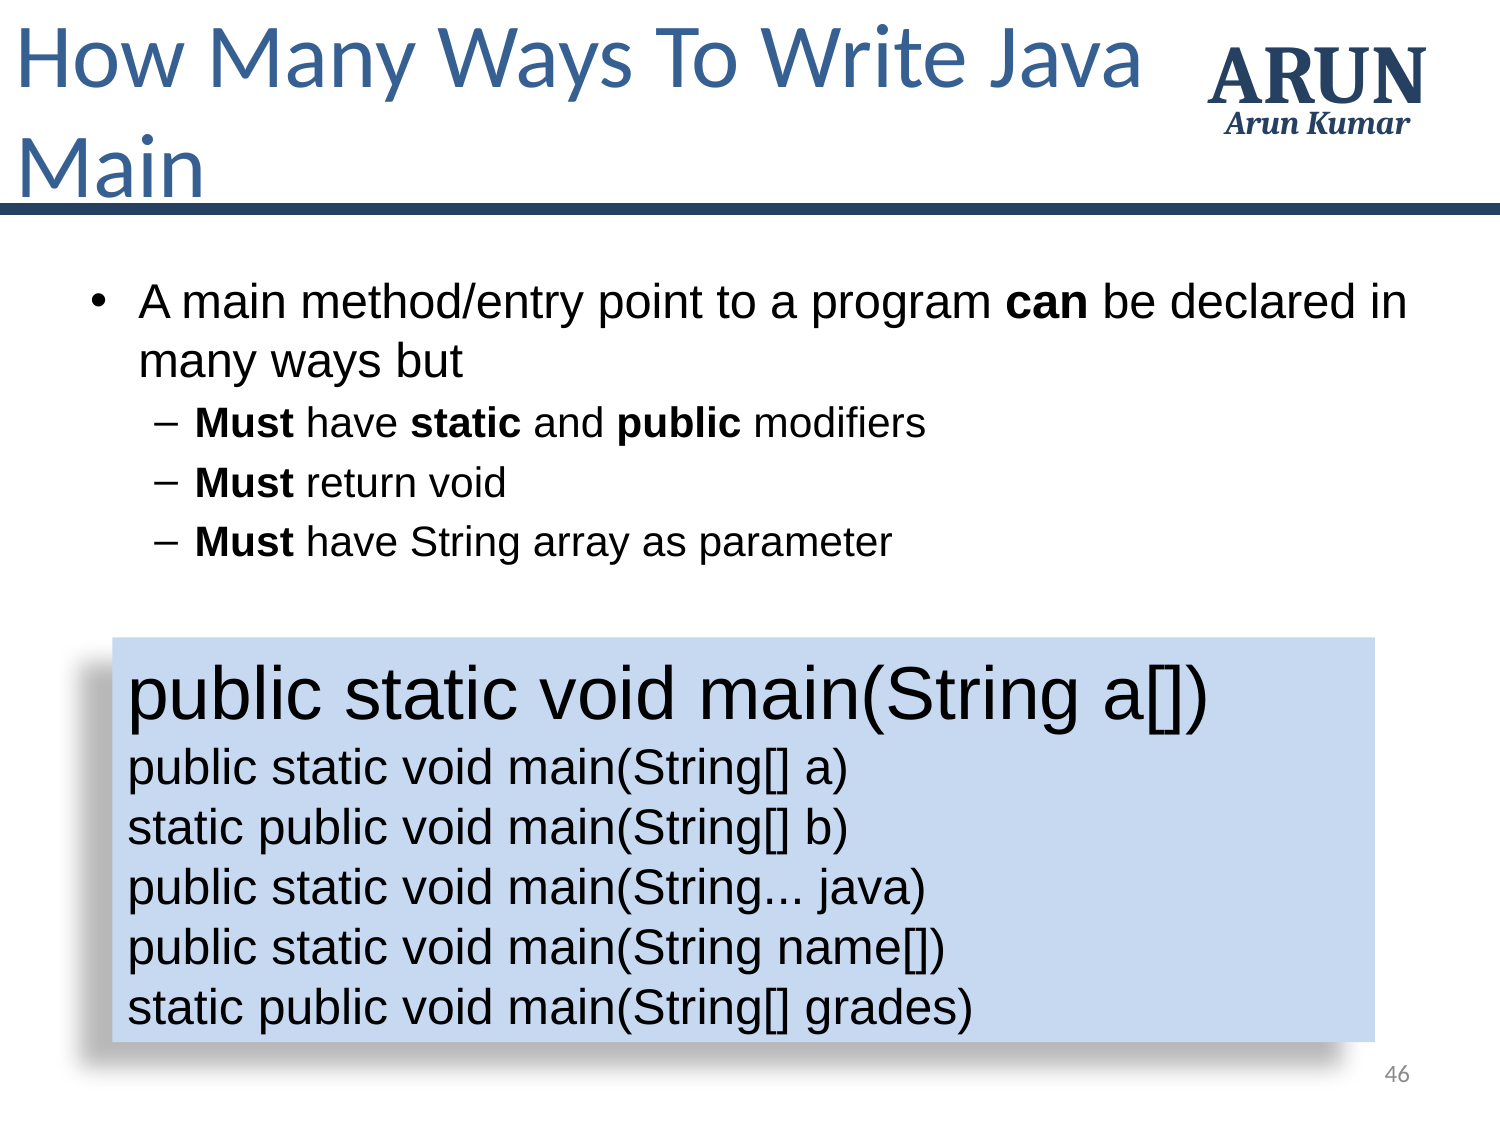

How Many Ways To Write Java
Main

ARUN
Arun Kumar

A main method/entry point to a program can be declared in many ways but
Must have static and public modifiers
Must return void
Must have String array as parameter
public static void main(String a[])
public static void main(String[] a)
static public void main(String[] b)
public static void main(String... java)
public static void main(String name[])
static public void main(String[] grades)
46